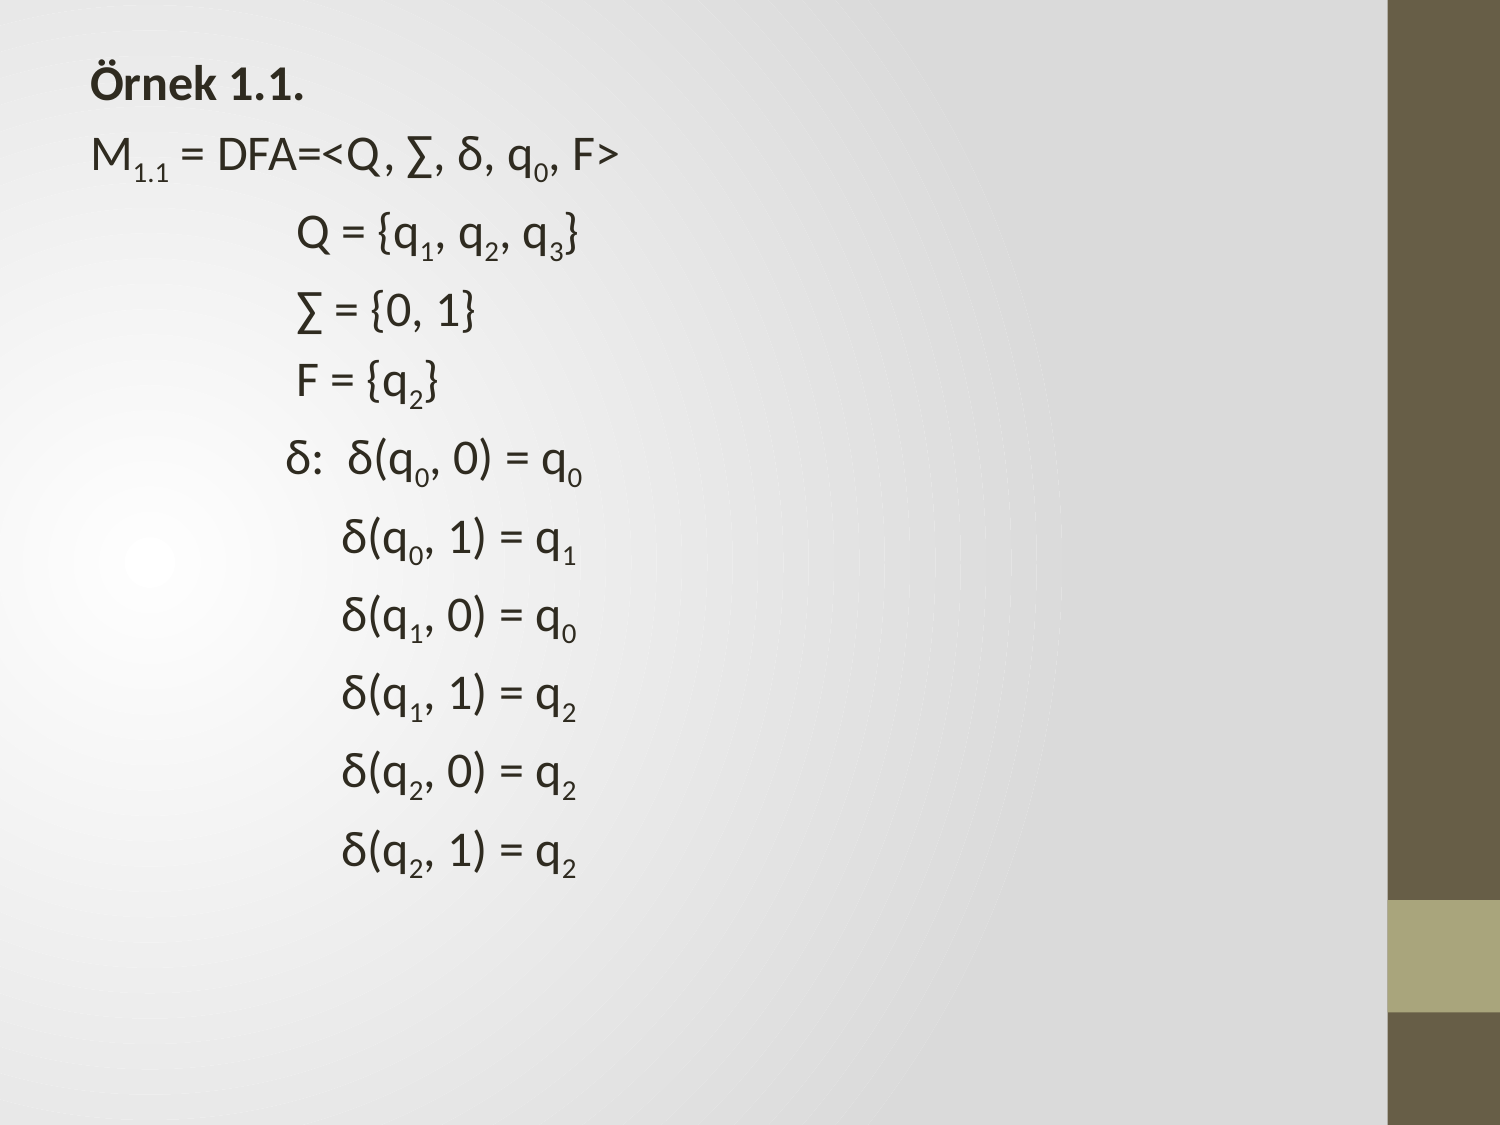

Örnek 1.1.
M1.1 = DFA=<Q, ∑, δ, q0, F>
	     Q = {q1, q2, q3}
	     ∑ = {0, 1}
	     F = {q2}
 	    δ:  δ(q0, 0) = q0
     	         δ(q0, 1) = q1
     	         δ(q1, 0) = q0
     	         δ(q1, 1) = q2
    	         δ(q2, 0) = q2
      	         δ(q2, 1) = q2